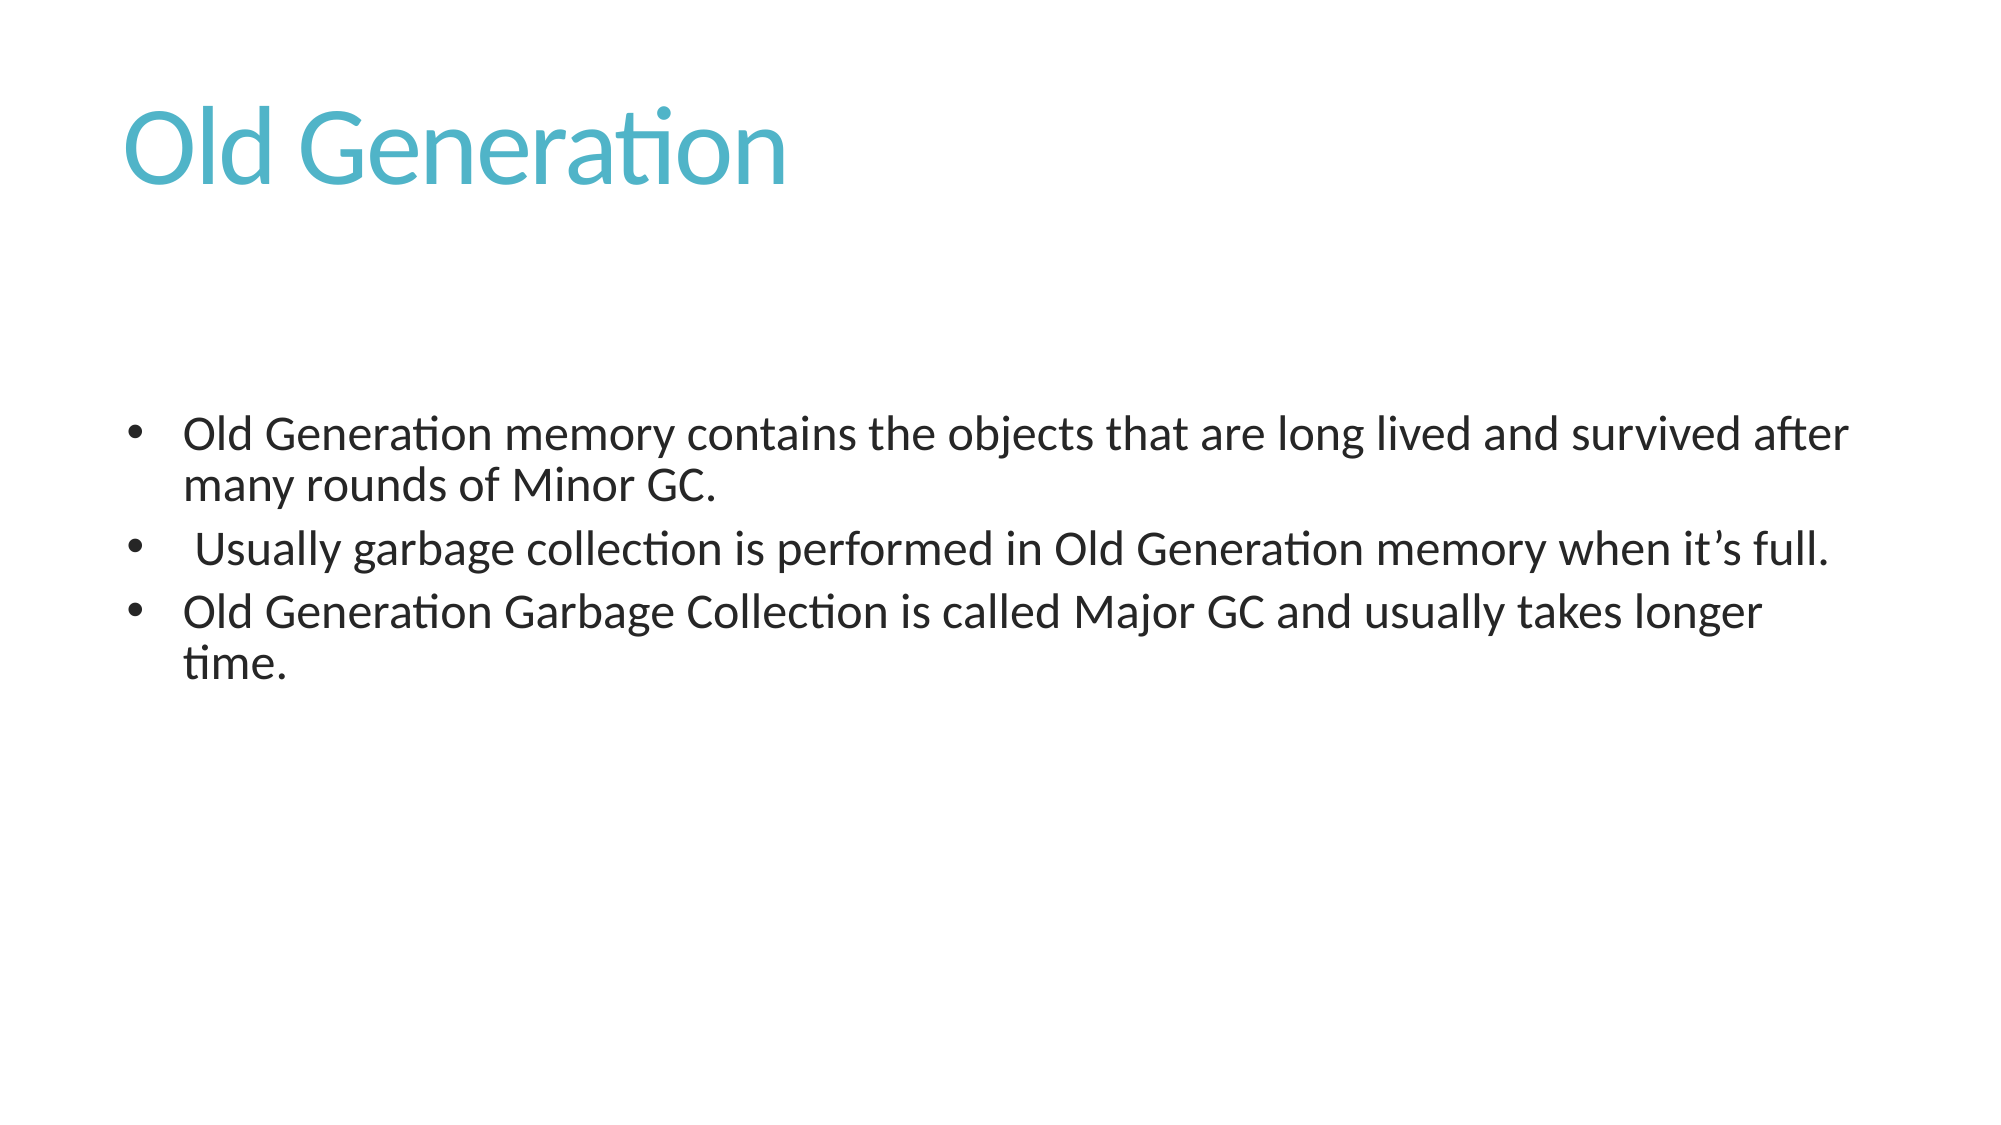

# Old Generation

Old Generation memory contains the objects that are long lived and survived after many rounds of Minor GC.
 Usually garbage collection is performed in Old Generation memory when it’s full.
Old Generation Garbage Collection is called Major GC and usually takes longer time.